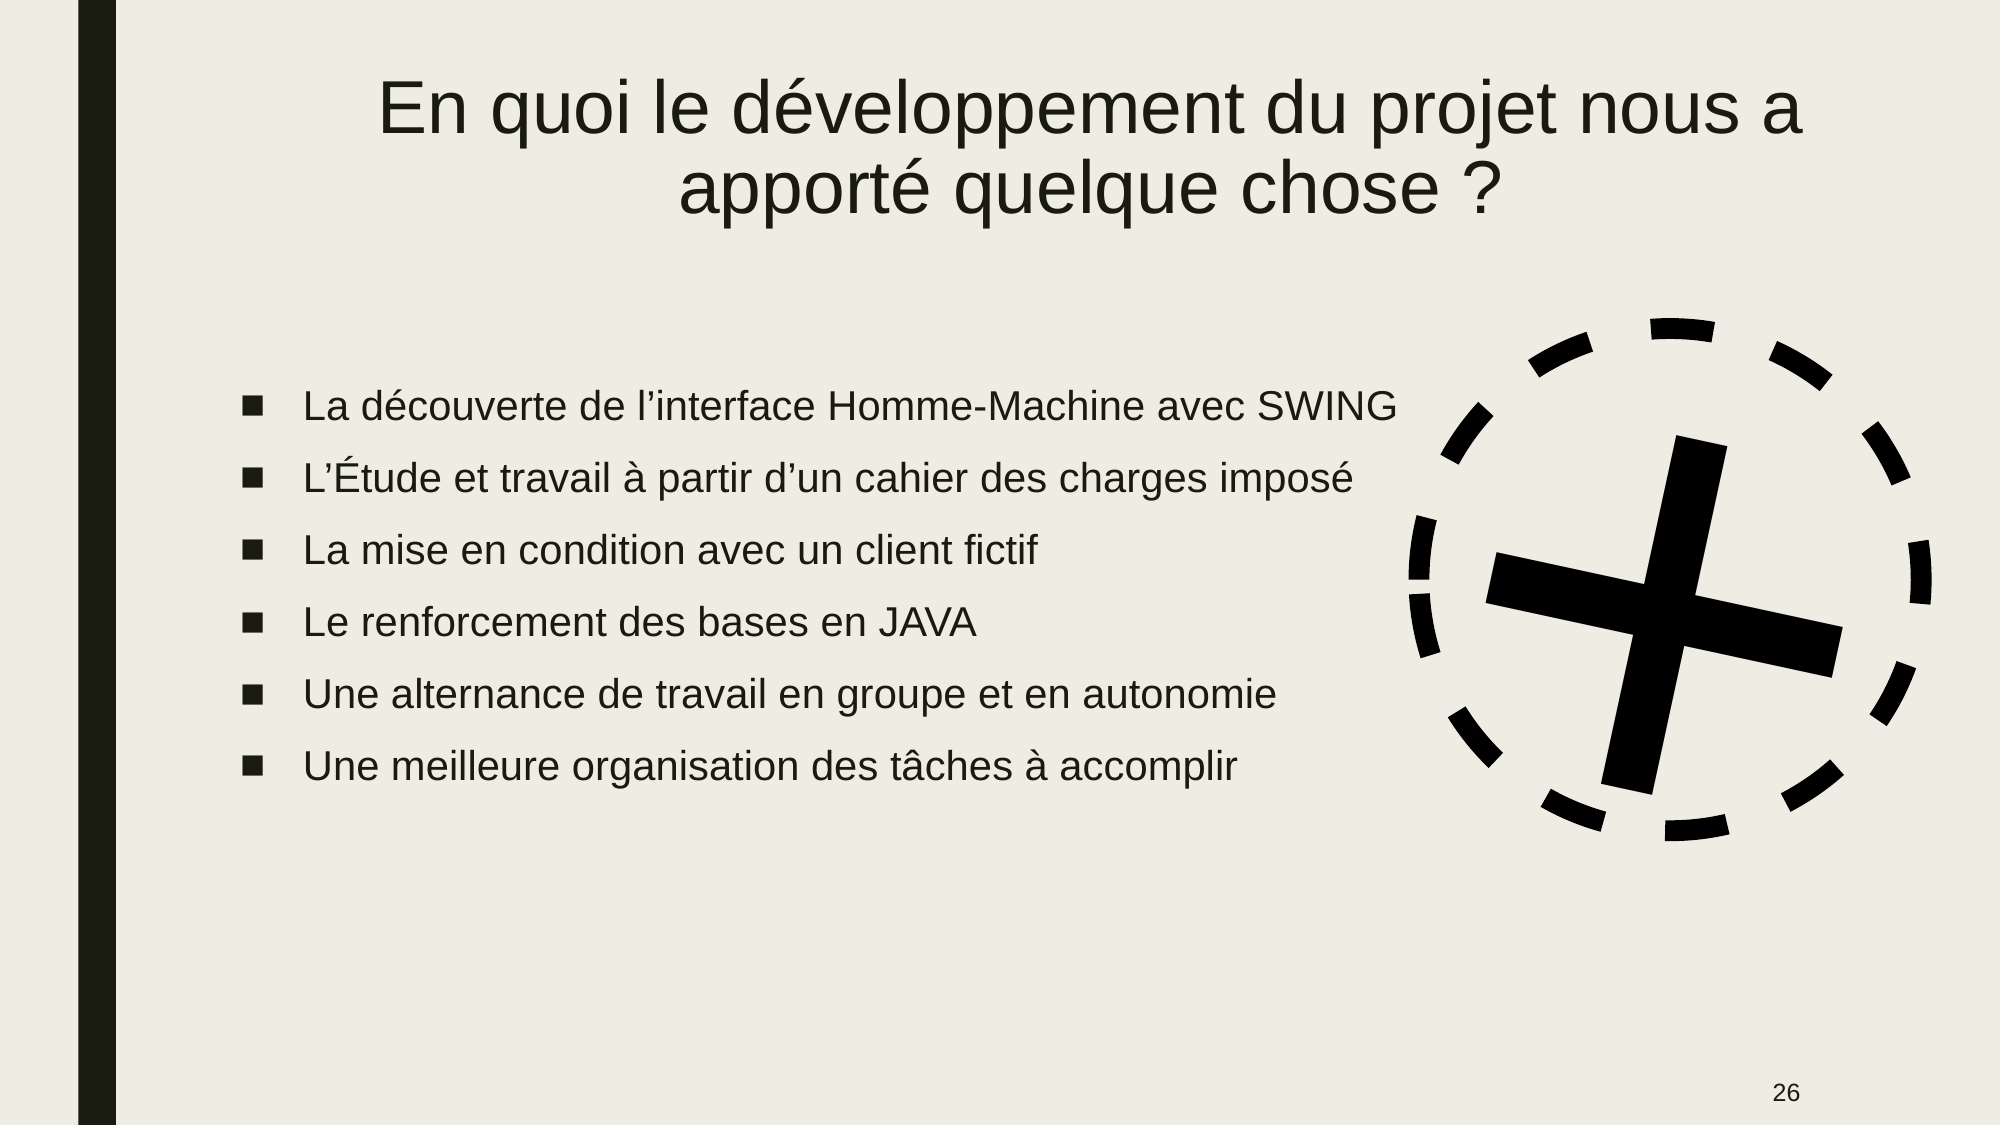

# En quoi le développement du projet nous a apporté quelque chose ?
+

La découverte de l’interface Homme-Machine avec SWING
L’Étude et travail à partir d’un cahier des charges imposé
La mise en condition avec un client fictif
Le renforcement des bases en JAVA
Une alternance de travail en groupe et en autonomie
Une meilleure organisation des tâches à accomplir
26